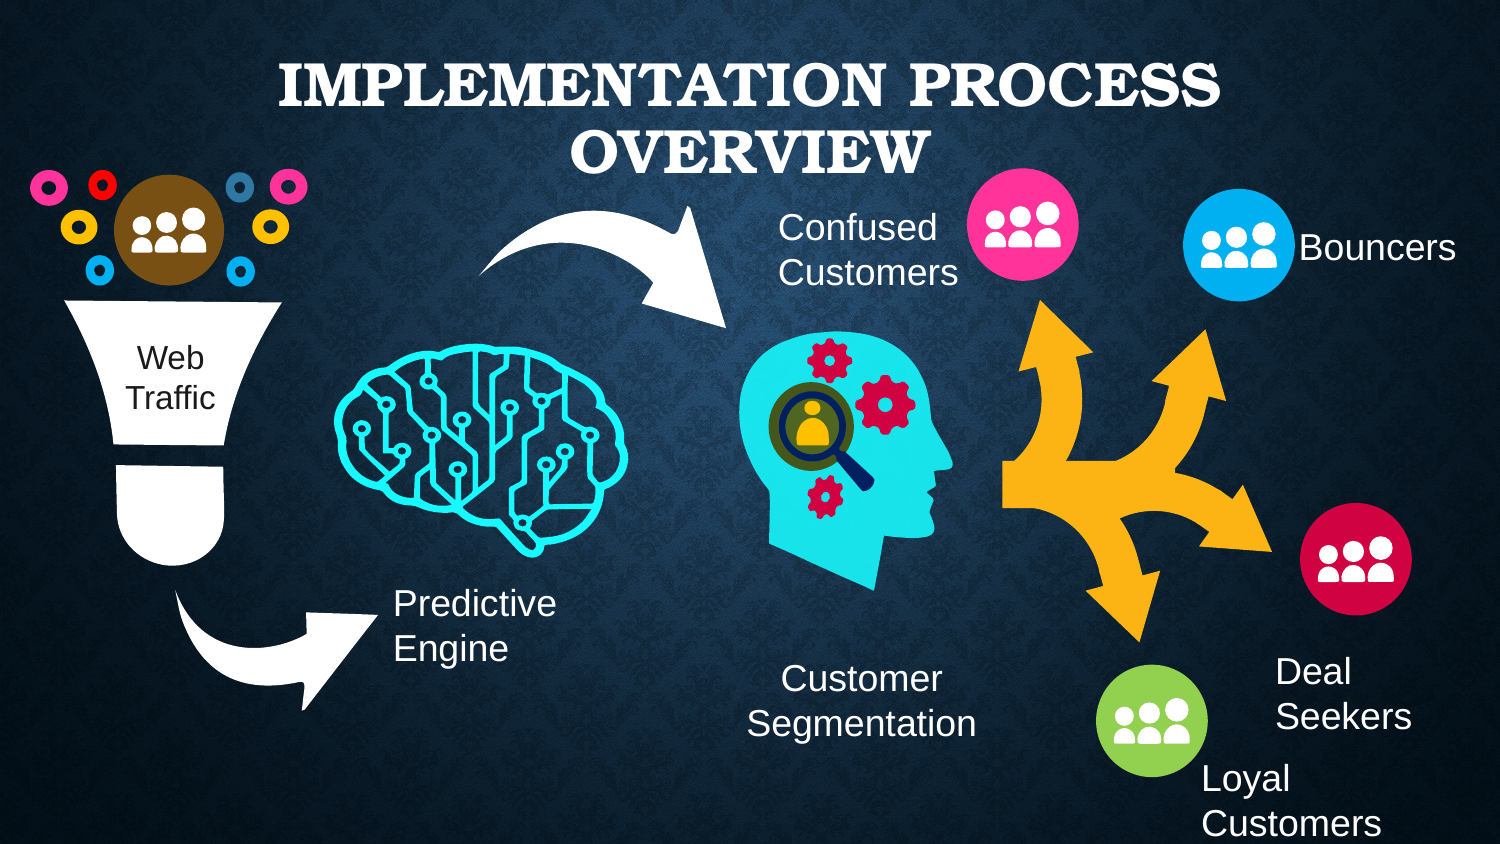

# Implementation Process Overview

Confused Customers

Bouncers

Web Traffic

Predictive Engine
Deal Seekers
Customer Segmentation

Loyal Customers